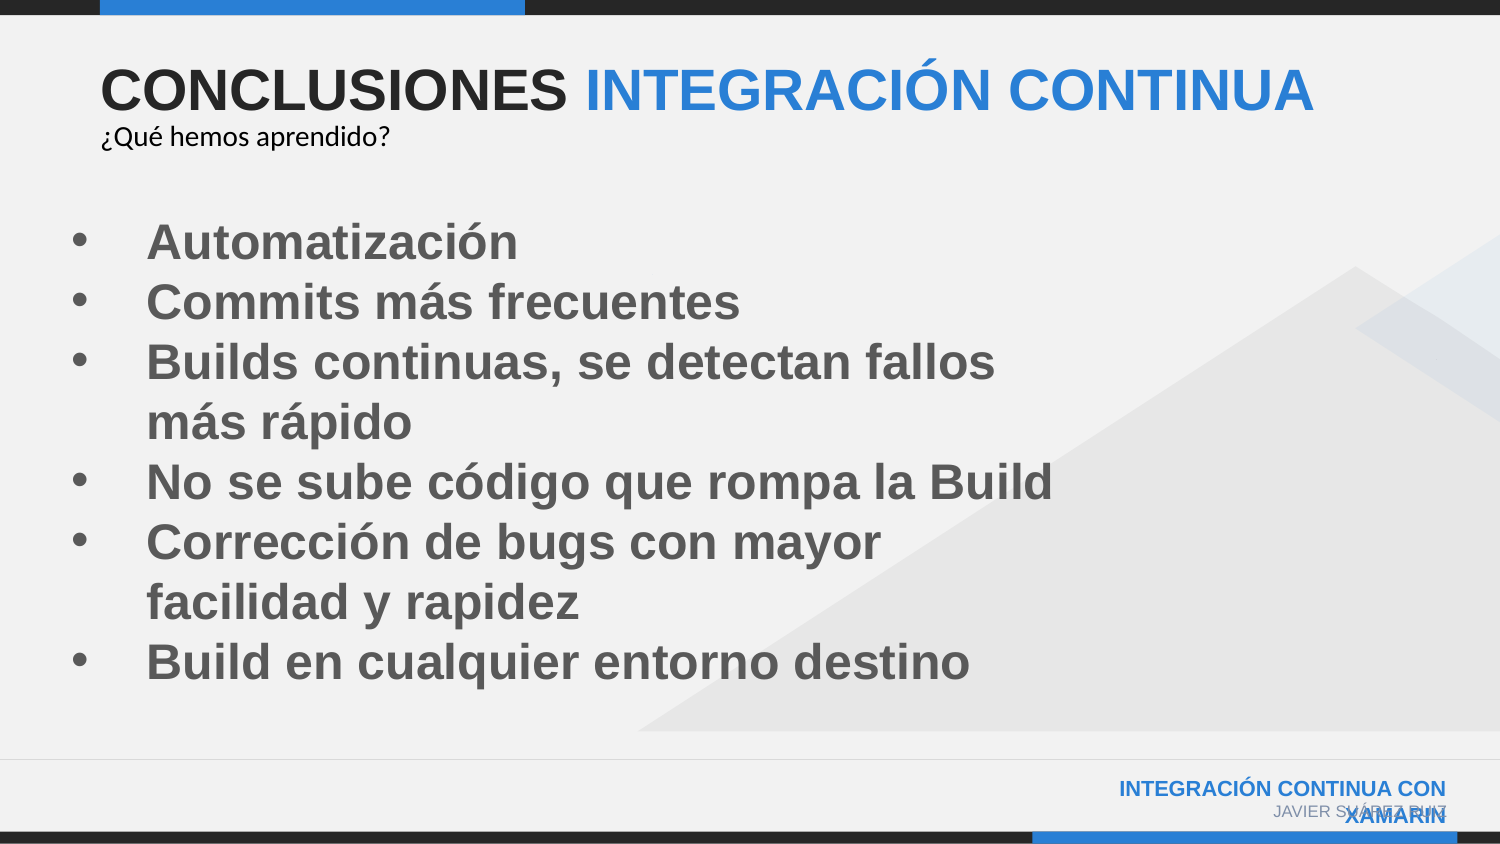

# CONCLUSIONES INTEGRACIÓN CONTINUA
¿Qué hemos aprendido?
Automatización
Commits más frecuentes
Builds continuas, se detectan fallos más rápido
No se sube código que rompa la Build
Corrección de bugs con mayor facilidad y rapidez
Build en cualquier entorno destino